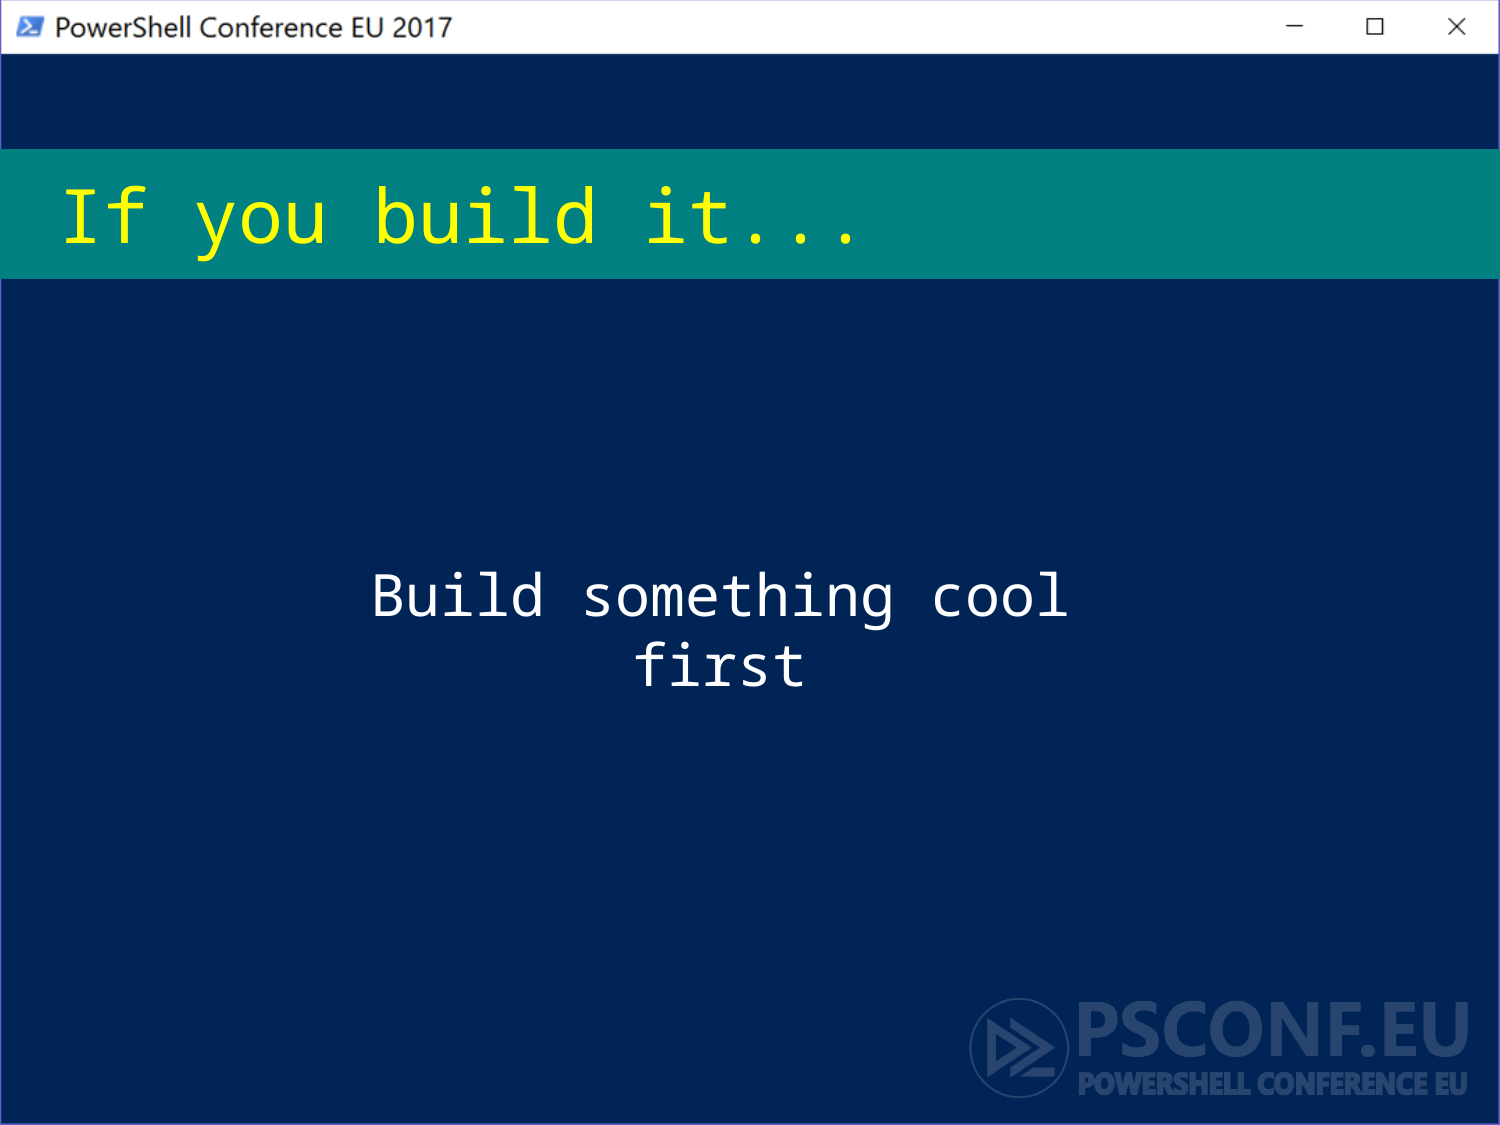

# If you build it...
Build something cool first